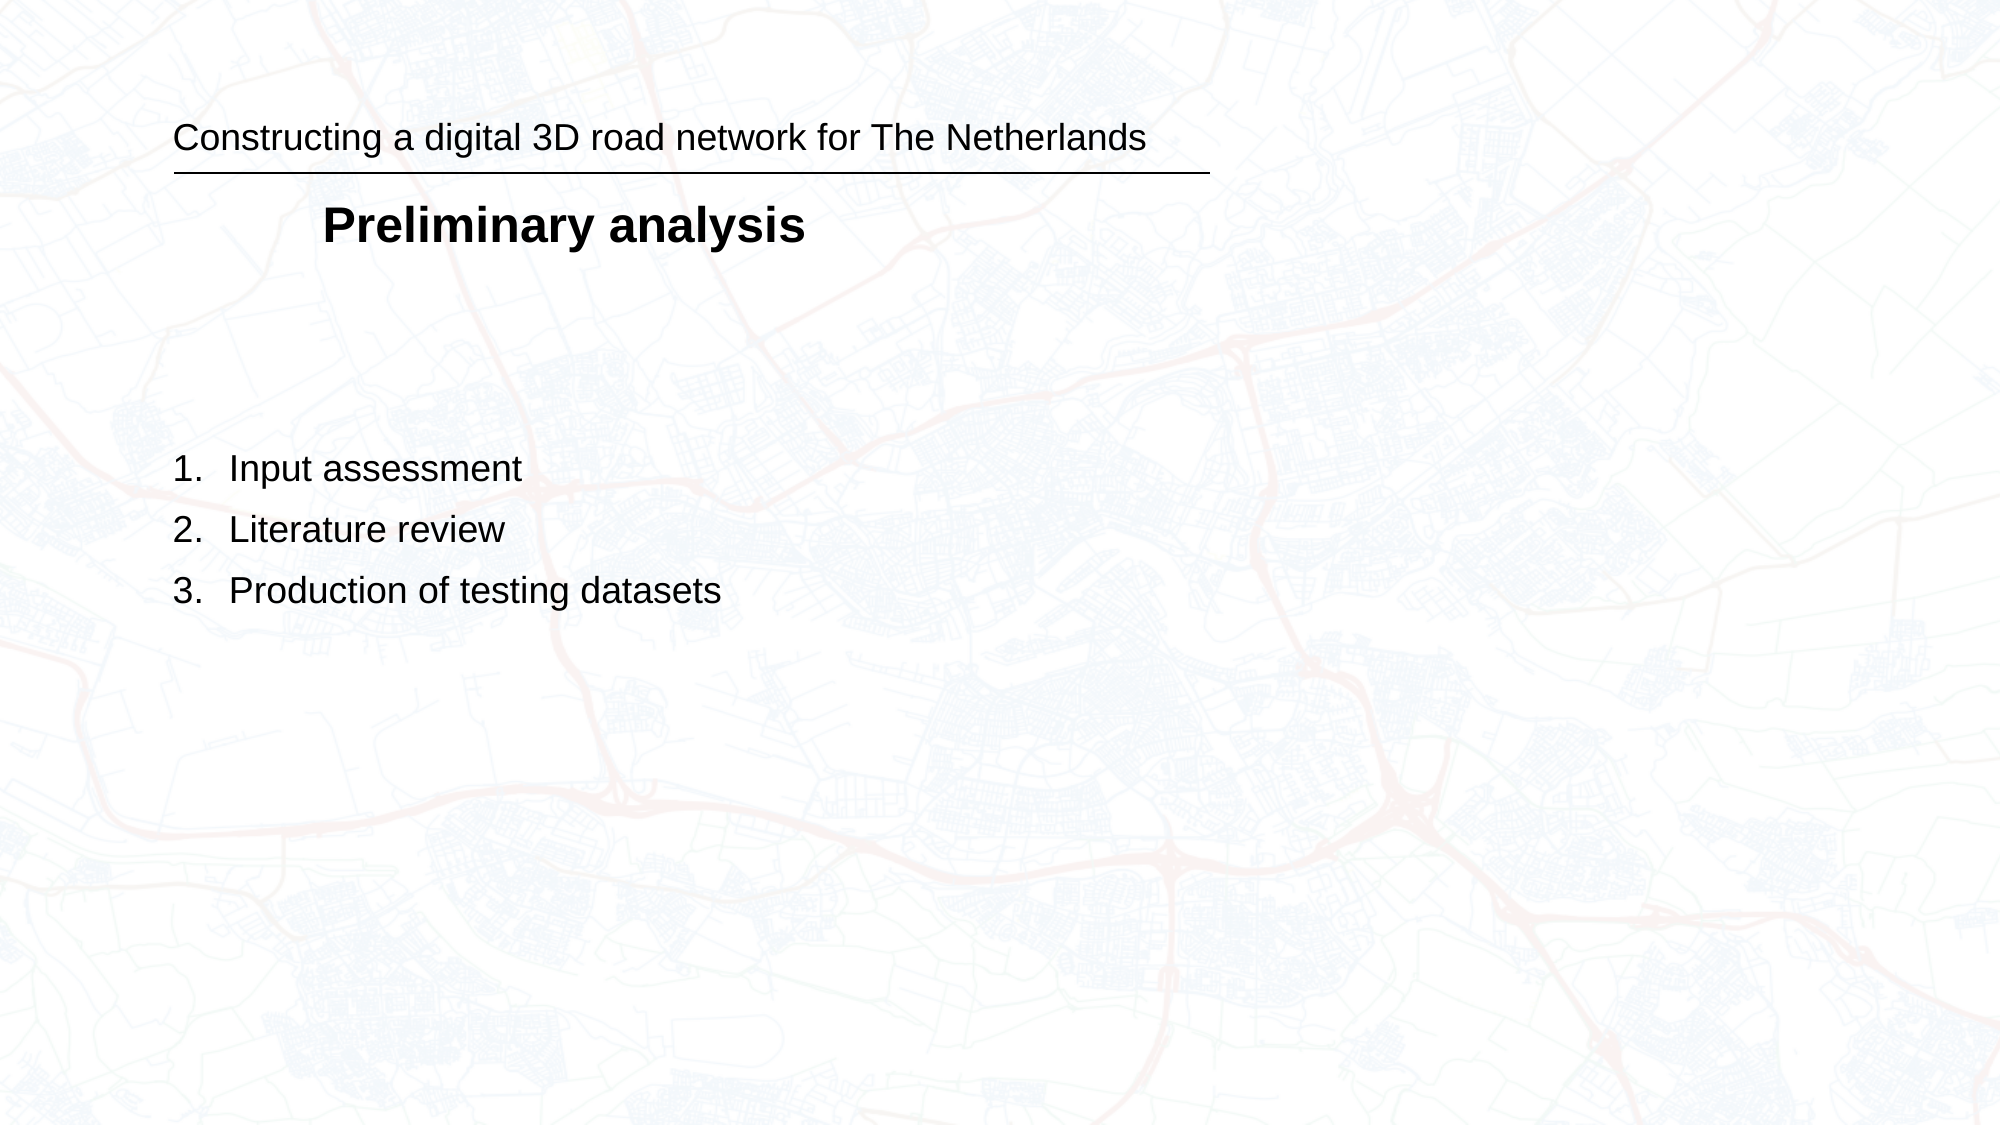

# Constructing a digital 3D road network for The Netherlands Preliminary analysis
Input assessment
Literature review
Production of testing datasets